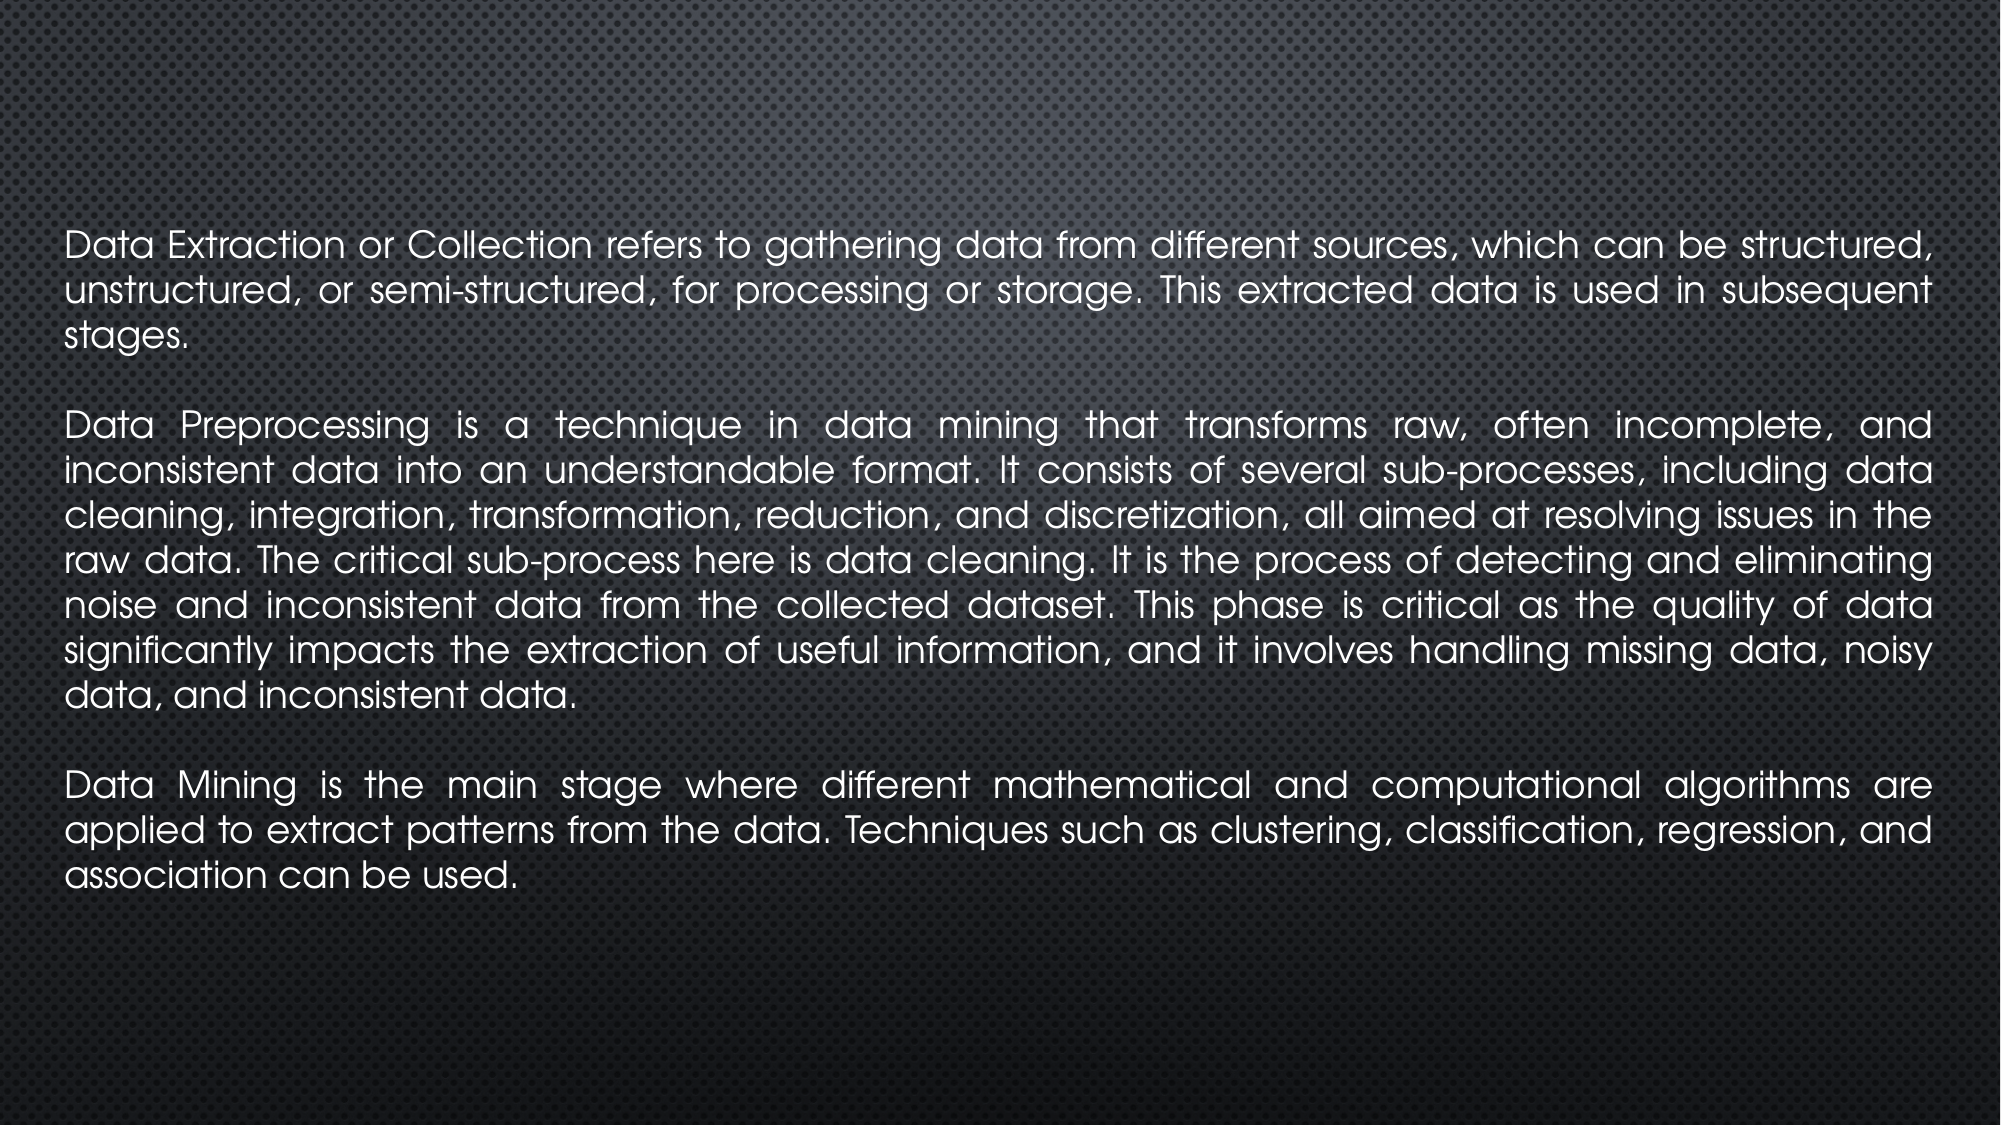

Data Extraction or Collection refers to gathering data from different sources, which can be structured, unstructured, or semi-structured, for processing or storage. This extracted data is used in subsequent stages.

Data Preprocessing is a technique in data mining that transforms raw, often incomplete, and inconsistent data into an understandable format. It consists of several sub-processes, including data cleaning, integration, transformation, reduction, and discretization, all aimed at resolving issues in the raw data. The critical sub-process here is data cleaning. It is the process of detecting and eliminating noise and inconsistent data from the collected dataset. This phase is critical as the quality of data significantly impacts the extraction of useful information, and it involves handling missing data, noisy data, and inconsistent data.

Data Mining is the main stage where different mathematical and computational algorithms are applied to extract patterns from the data. Techniques such as clustering, classification, regression, and association can be used.